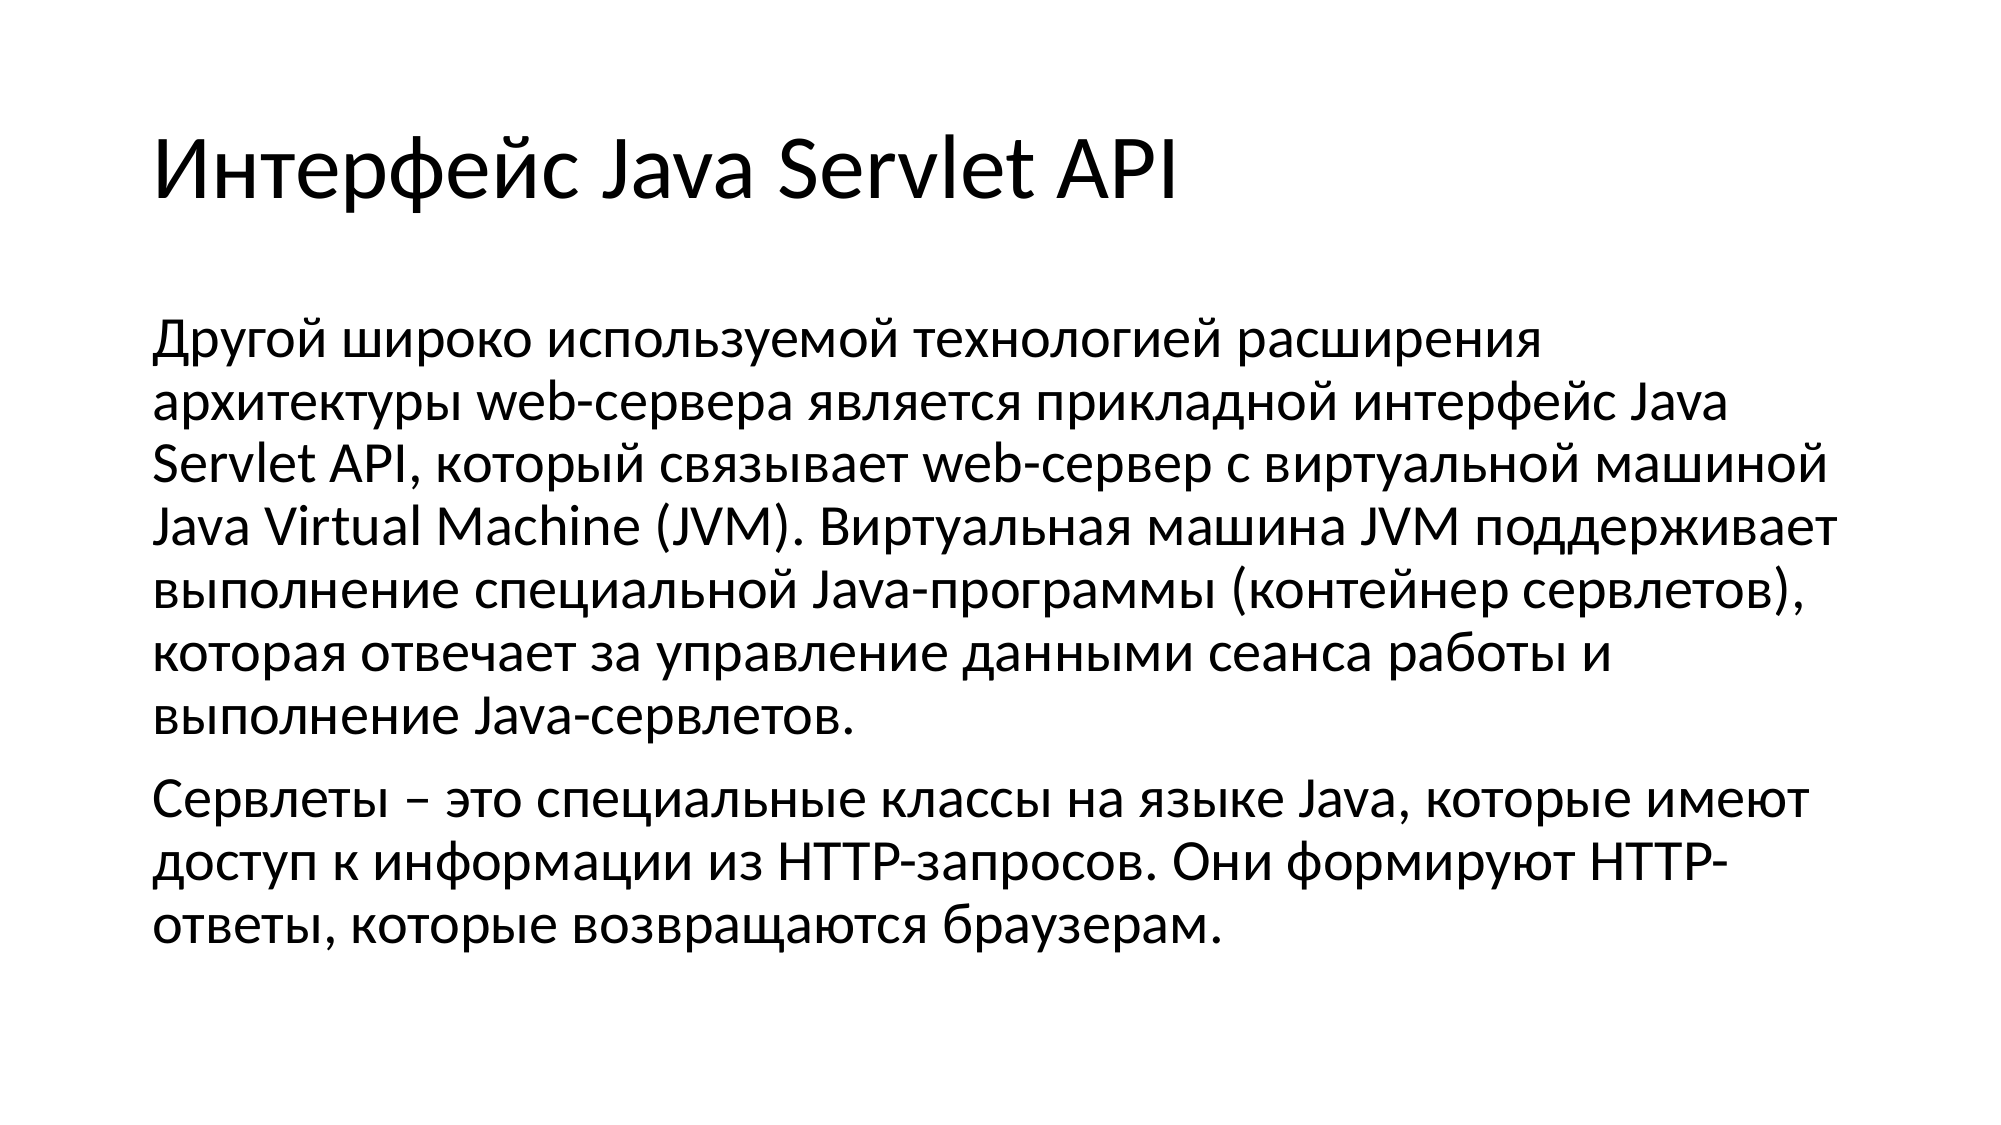

# Интерфейс Java Servlet API
Другой широко используемой технологией расширения архитектуры web-сервера является прикладной интерфейс Java Servlet API, который связывает web-сервер с виртуальной машиной Java Virtual Machine (JVM). Виртуальная машина JVM поддерживает выполнение специальной Java-программы (контейнер сервлетов), которая отвечает за управление данными сеанса работы и выполнение Java-сервлетов.
Сервлеты – это специальные классы на языке Java, которые имеют доступ к информации из HTTP-запросов. Они формируют HTTP-ответы, которые возвращаются браузерам.